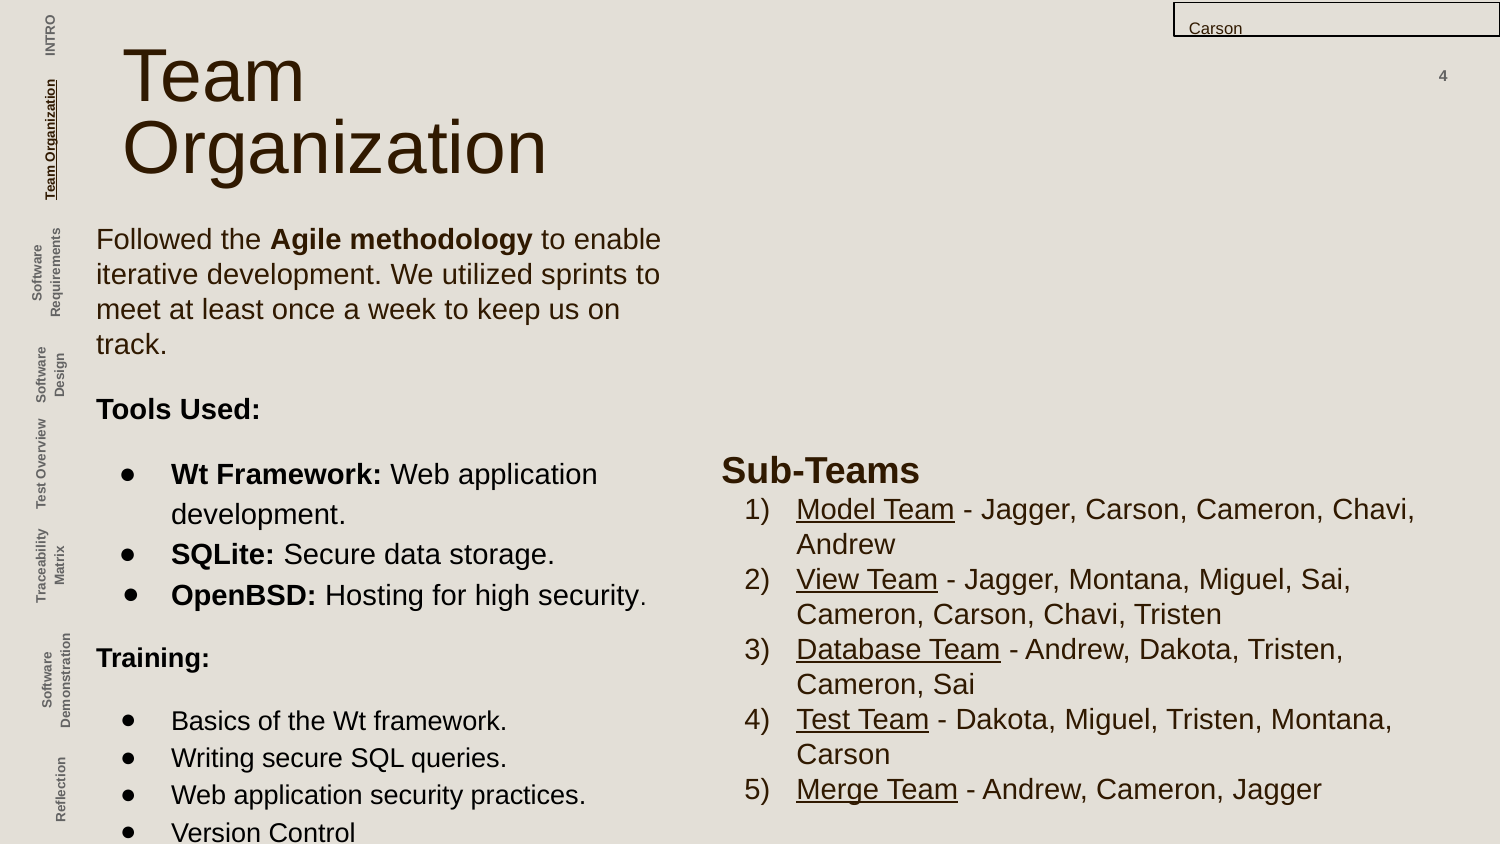

Carson
INTRO
# Team
Organization
4
Team Organization
Followed the Agile methodology to enable iterative development. We utilized sprints to meet at least once a week to keep us on track.
Tools Used:
Wt Framework: Web application development.
SQLite: Secure data storage.
OpenBSD: Hosting for high security.
Training:
Basics of the Wt framework.
Writing secure SQL queries.
Web application security practices.
Version Control

Software Requirements
Software Design
Sub-Teams
Model Team - Jagger, Carson, Cameron, Chavi, Andrew
View Team - Jagger, Montana, Miguel, Sai, Cameron, Carson, Chavi, Tristen
Database Team - Andrew, Dakota, Tristen, Cameron, Sai
Test Team - Dakota, Miguel, Tristen, Montana, Carson
Merge Team - Andrew, Cameron, Jagger
Test Overview
Traceability Matrix
Software Demonstration
Reflection